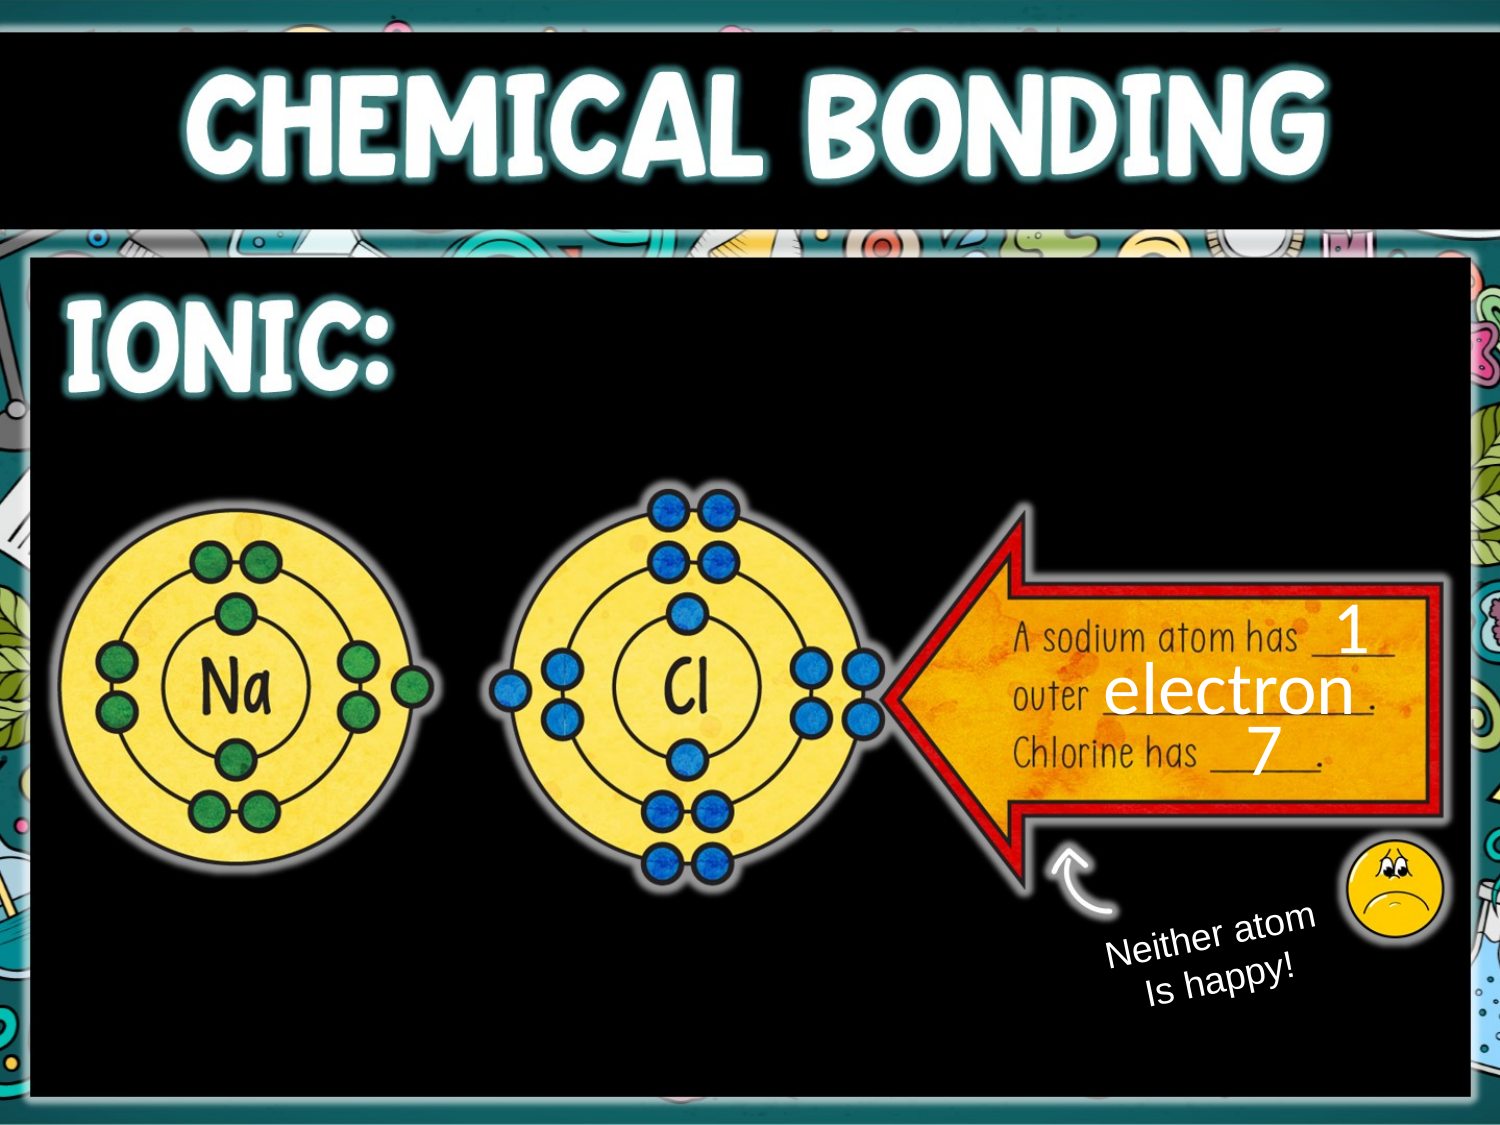

1
electron
7
Neither atom
Is happy!